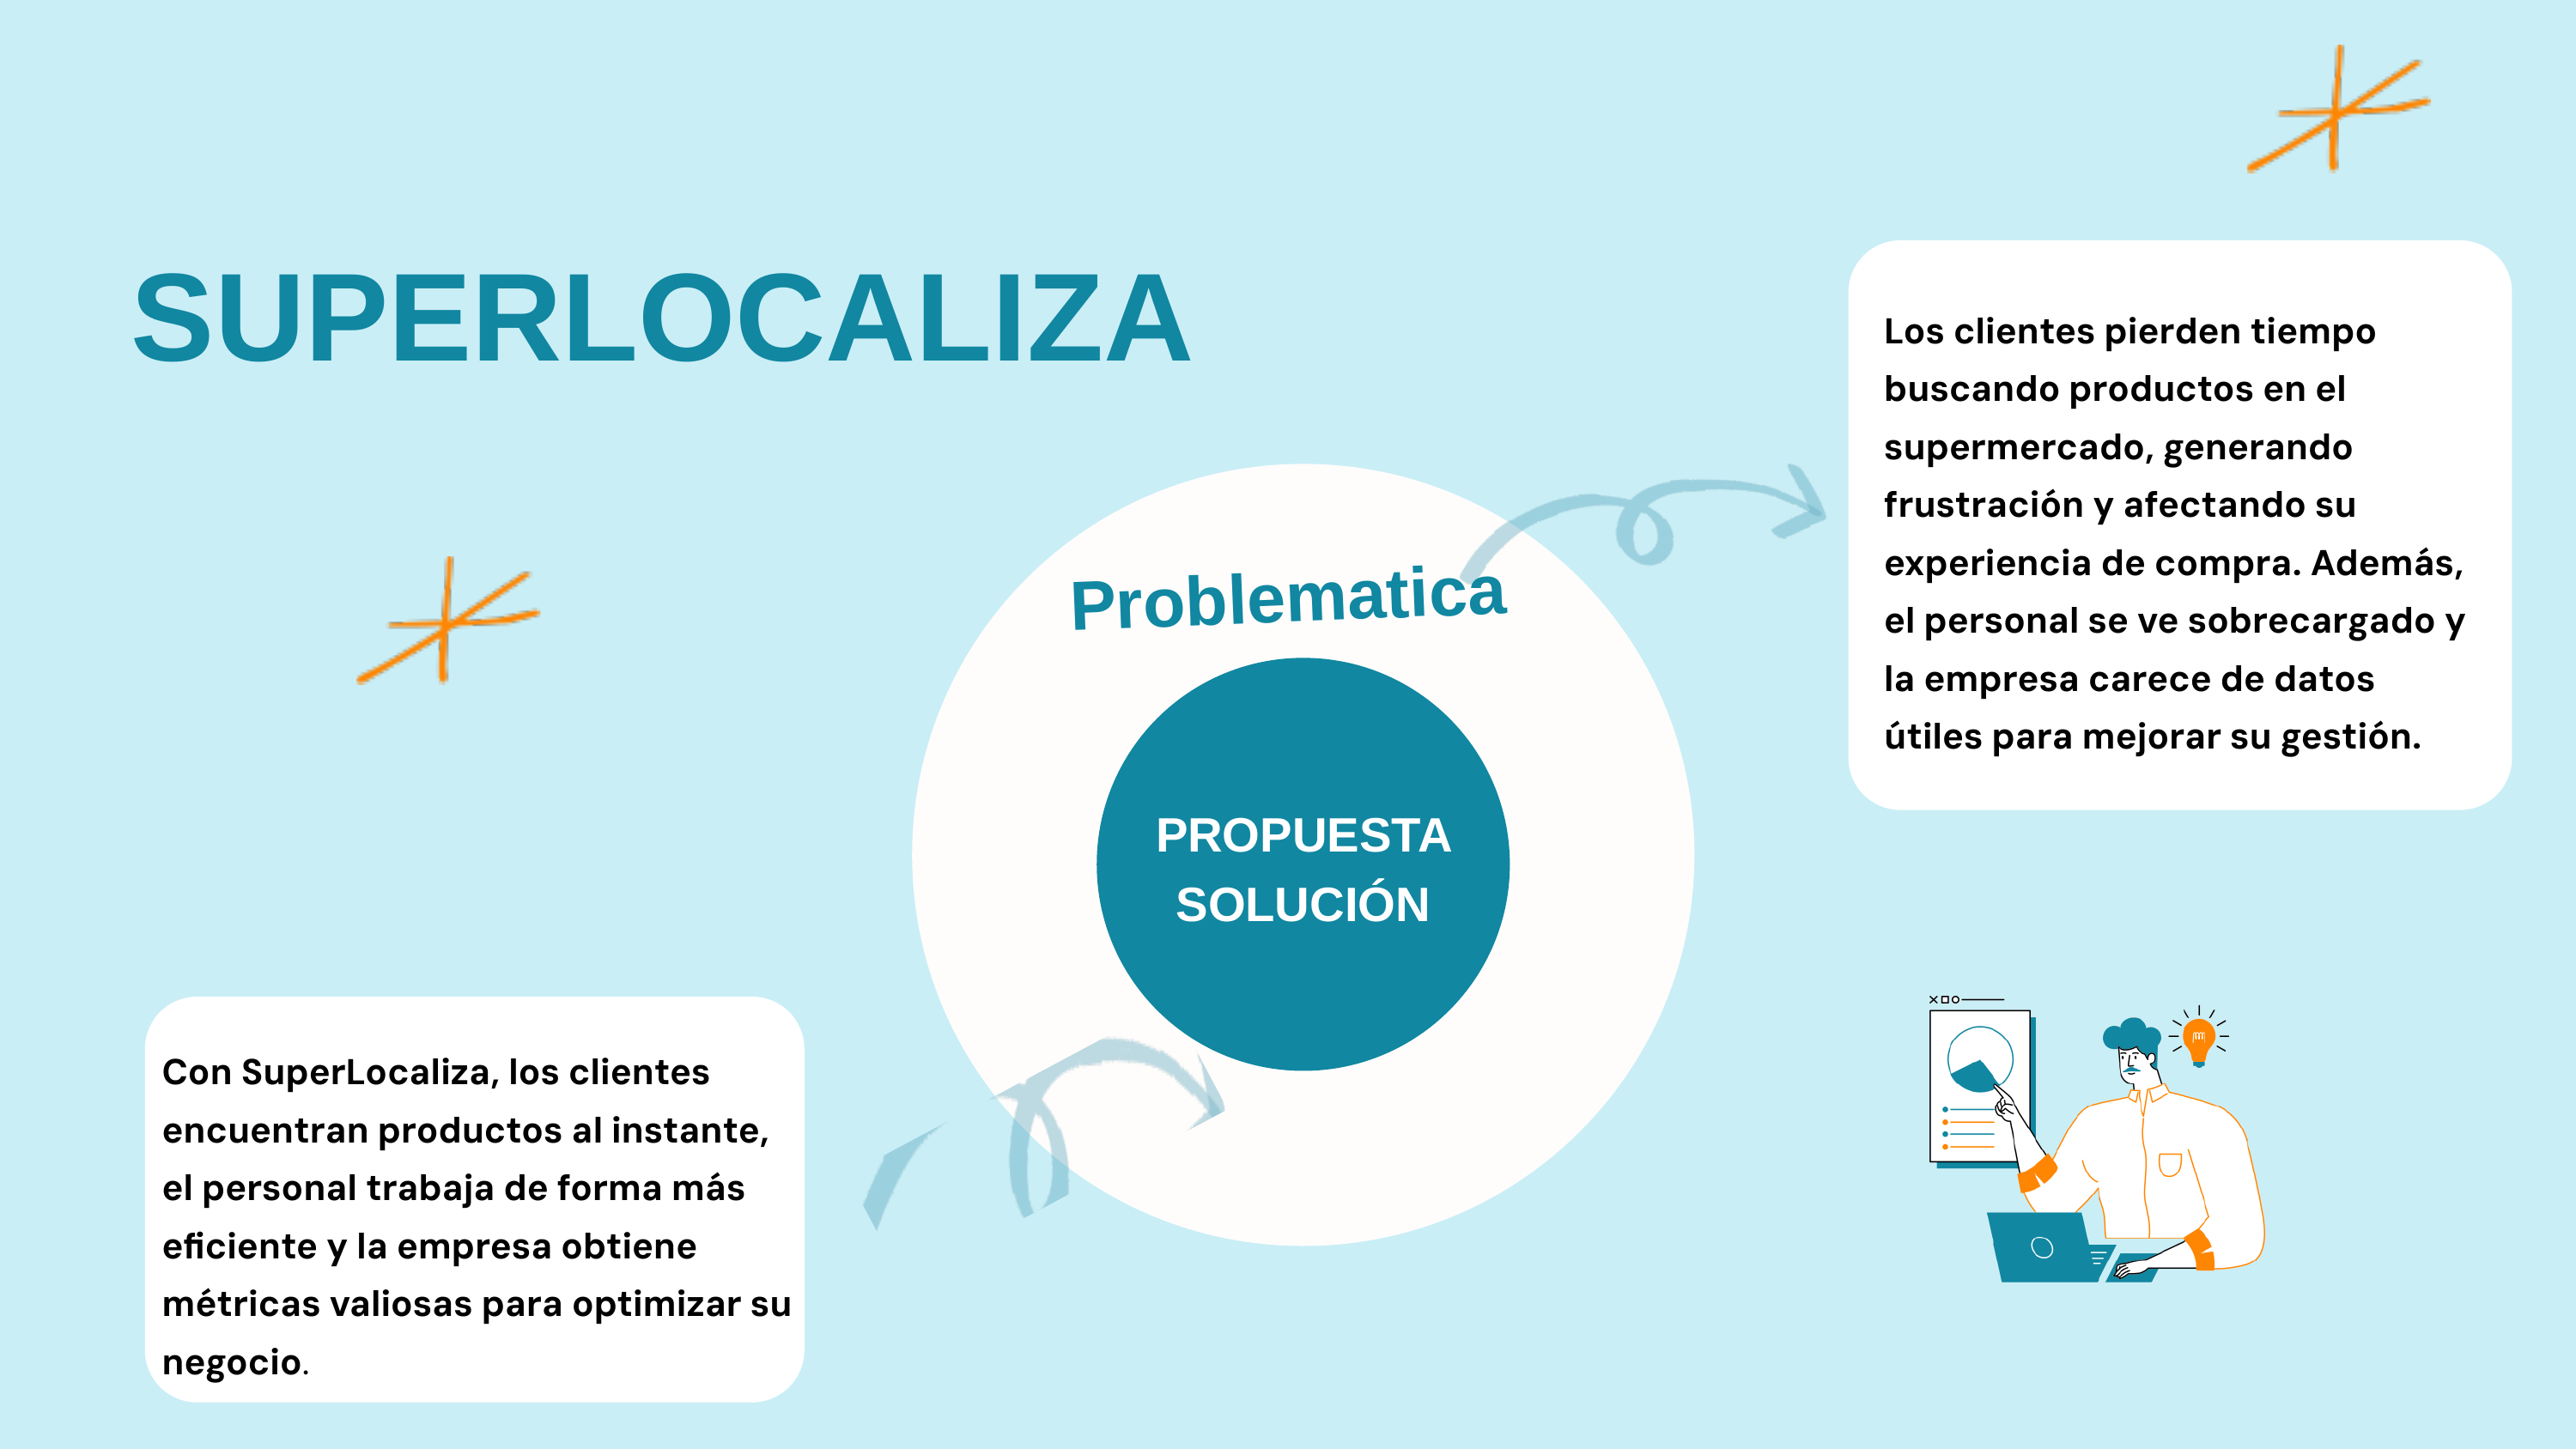

SUPERLOCALIZA

Los clientes pierden tiempo buscando productos en el supermercado, generando frustración y afectando su experiencia de compra. Además, el personal se ve sobrecargado y la empresa carece de datos útiles para mejorar su gestión.

Problematica

PROPUESTA SOLUCIÓN

Con SuperLocaliza, los clientes encuentran productos al instante, el personal trabaja de forma más eficiente y la empresa obtiene métricas valiosas para optimizar su negocio.